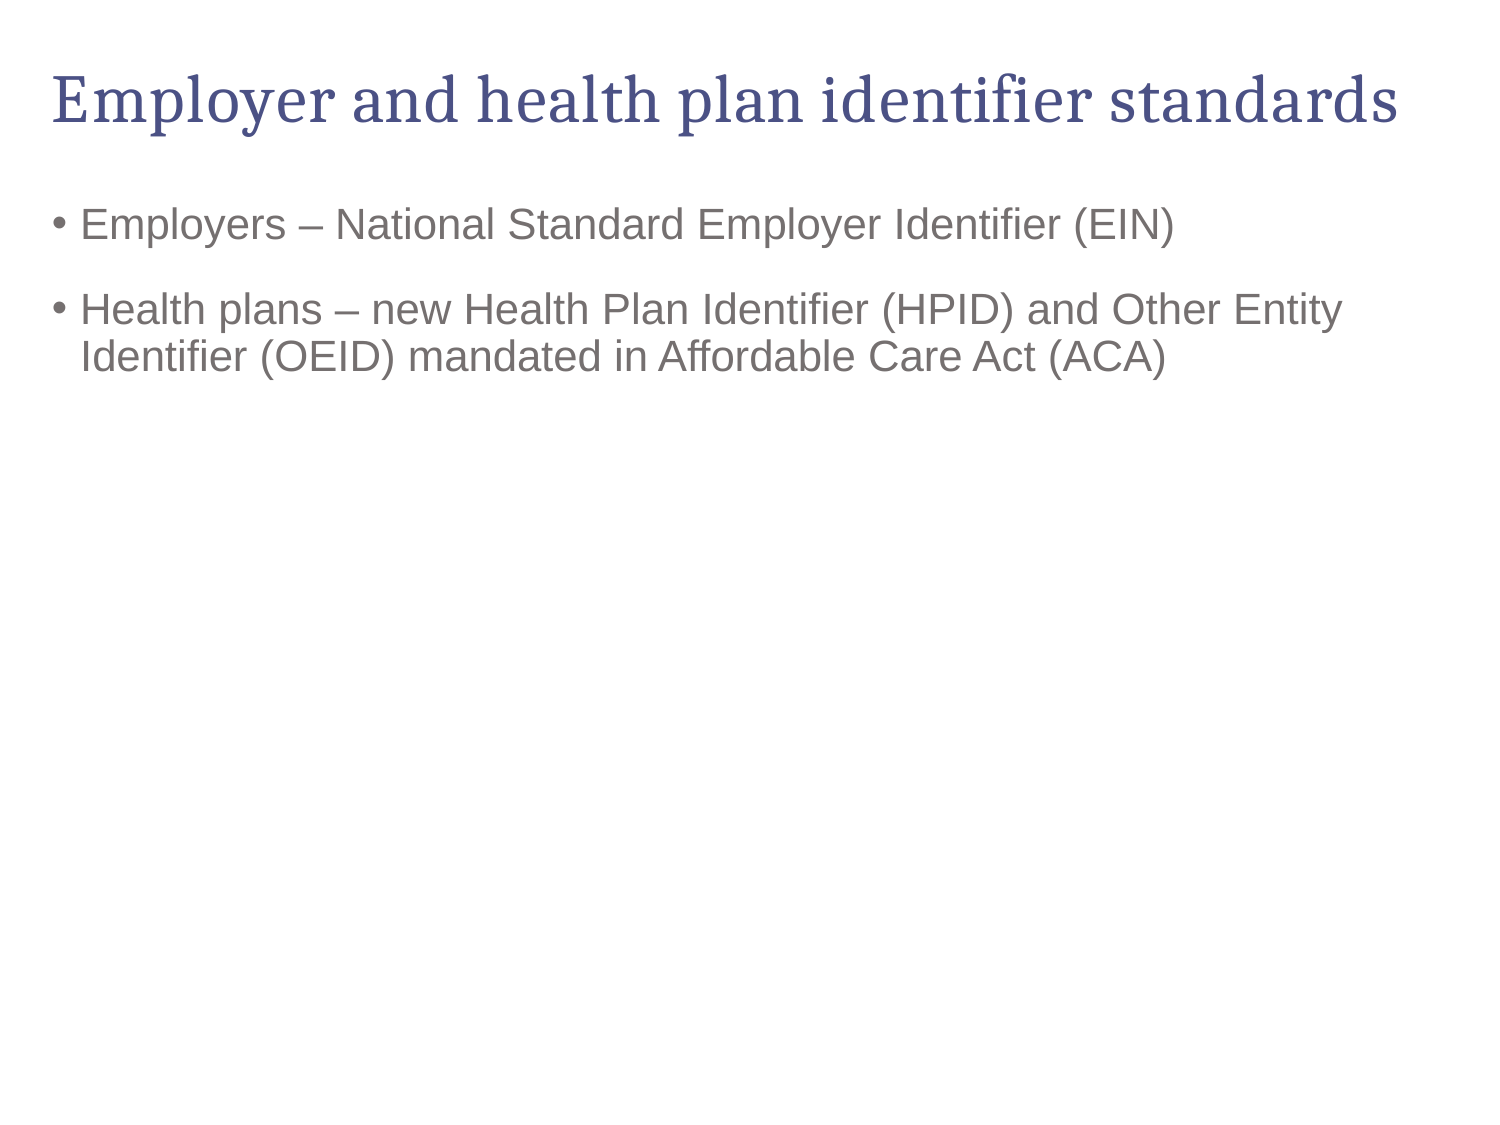

# Employer and health plan identifier standards
Employers – National Standard Employer Identifier (EIN)
Health plans – new Health Plan Identifier (HPID) and Other Entity Identifier (OEID) mandated in Affordable Care Act (ACA)